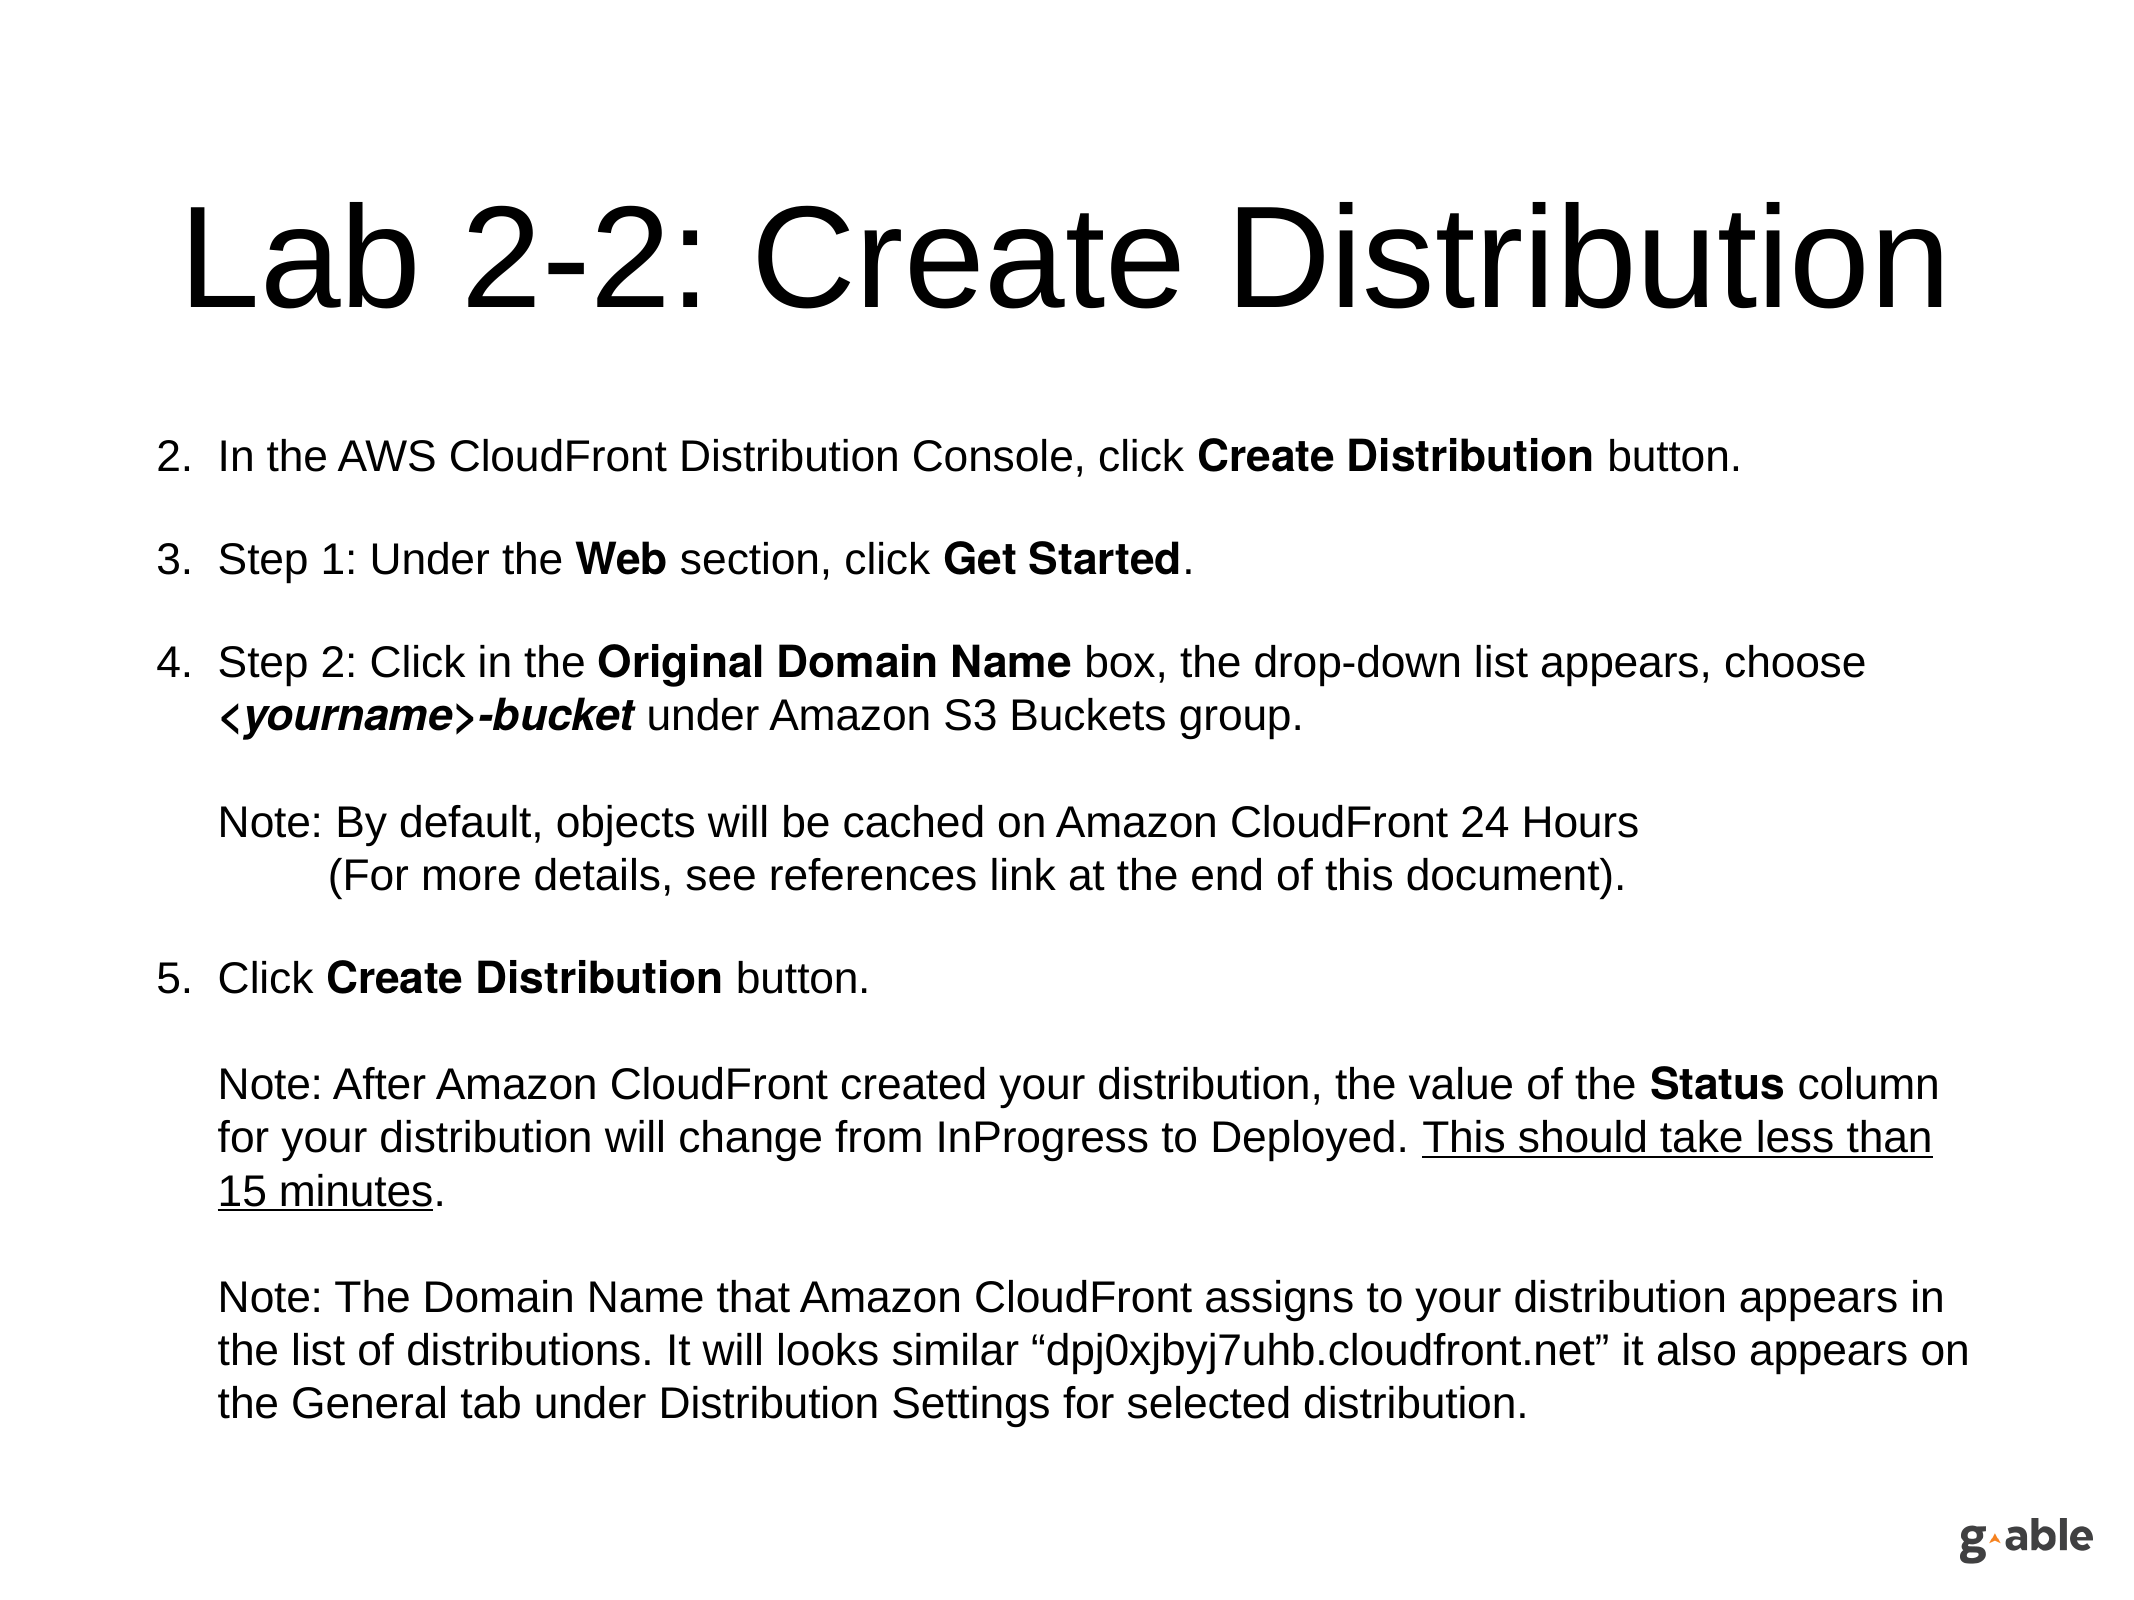

# Lab 2-2: Create Distribution
In the AWS CloudFront Distribution Console, click Create Distribution button.
Step 1: Under the Web section, click Get Started.
Step 2: Click in the Original Domain Name box, the drop-down list appears, choose <yourname>-bucket under Amazon S3 Buckets group.
Note: By default, objects will be cached on Amazon CloudFront 24 Hours
         (For more details, see references link at the end of this document).
Click Create Distribution button.
Note: After Amazon CloudFront created your distribution, the value of the Status column for your distribution will change from InProgress to Deployed. This should take less than 15 minutes.
Note: The Domain Name that Amazon CloudFront assigns to your distribution appears in the list of distributions. It will looks similar “dpj0xjbyj7uhb.cloudfront.net” it also appears on the General tab under Distribution Settings for selected distribution.
26